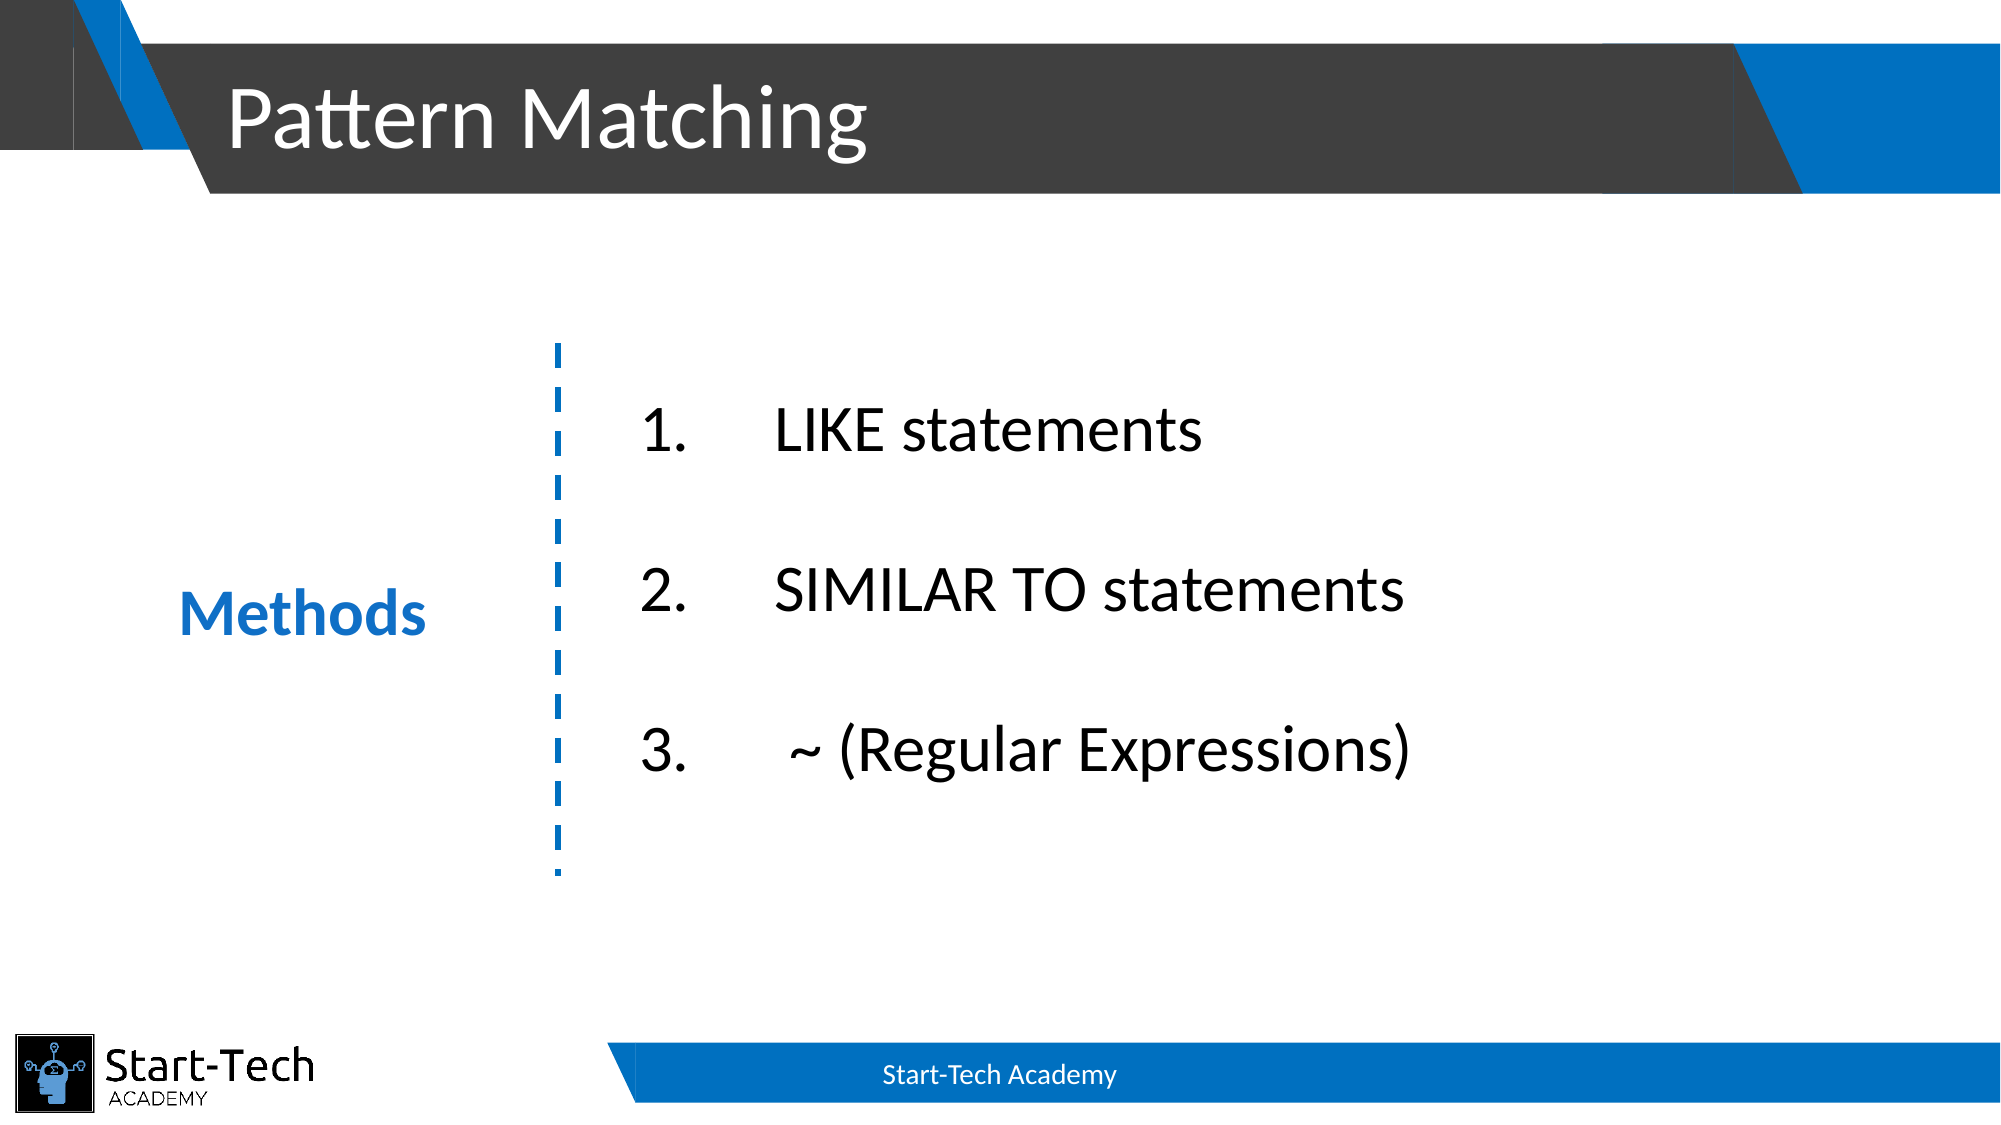

# Pattern Matching
LIKE statements

SIMILAR TO statements

 ~ (Regular Expressions)

Methods
Start-Tech Academy